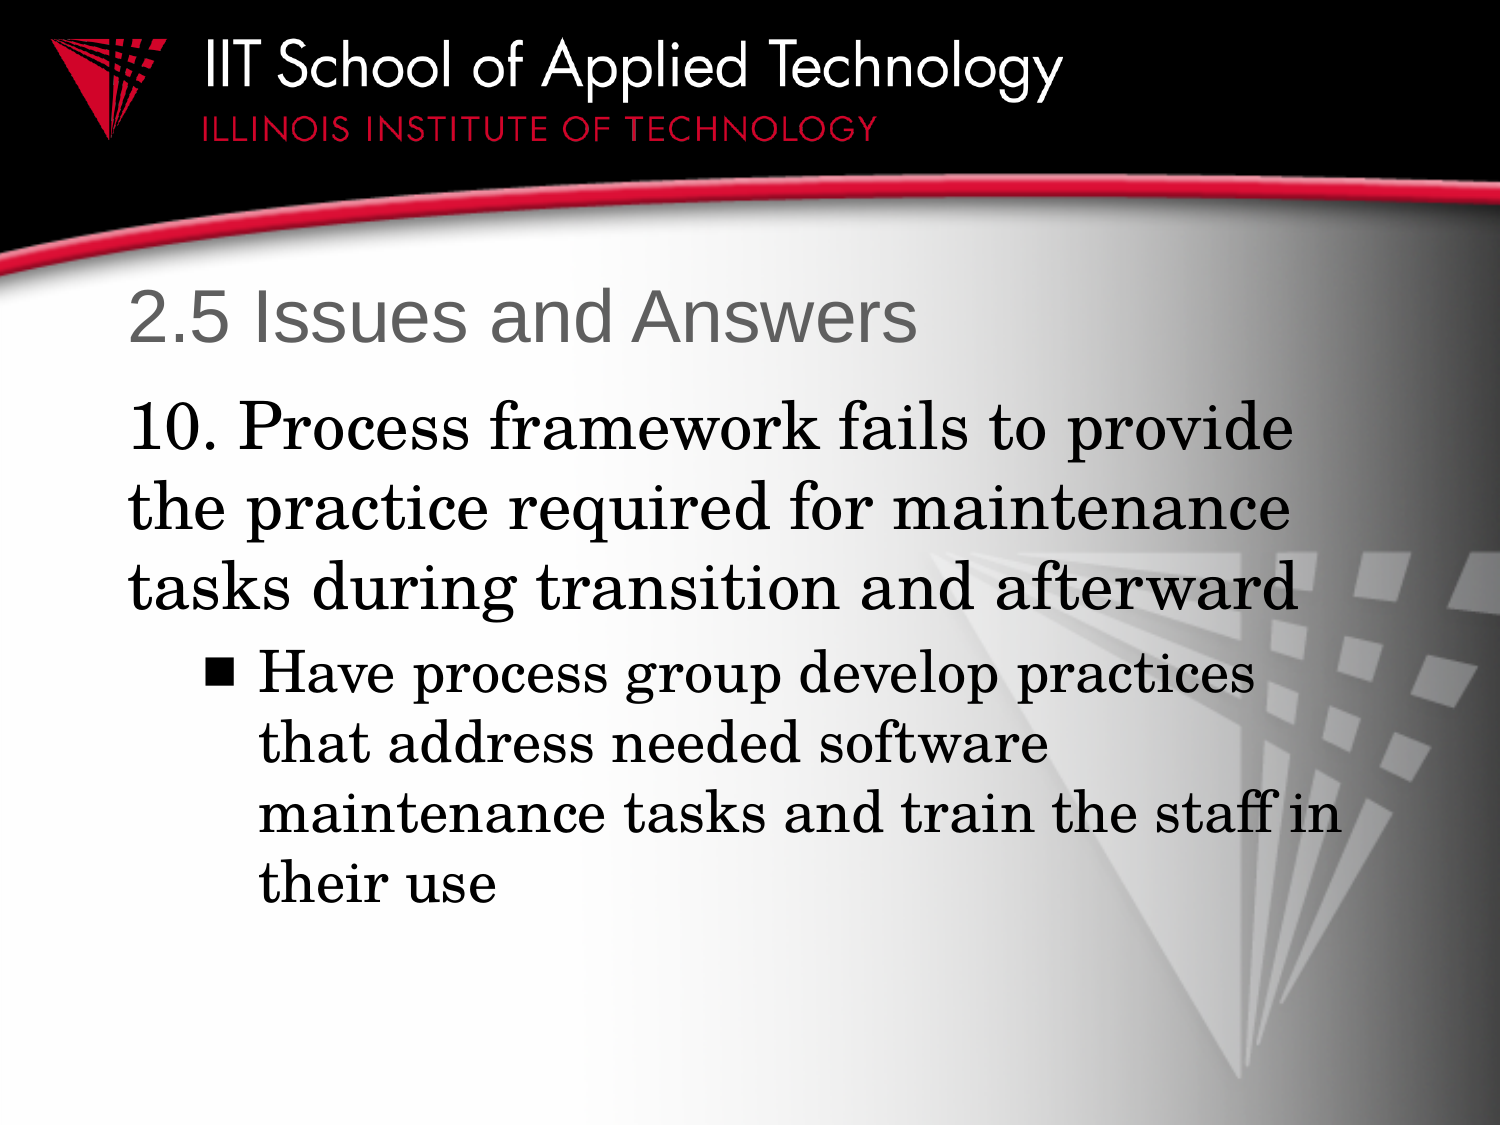

# 2.5 Issues and Answers
10. Process framework fails to provide the practice required for maintenance tasks during transition and afterward
Have process group develop practices that address needed software maintenance tasks and train the staff in their use